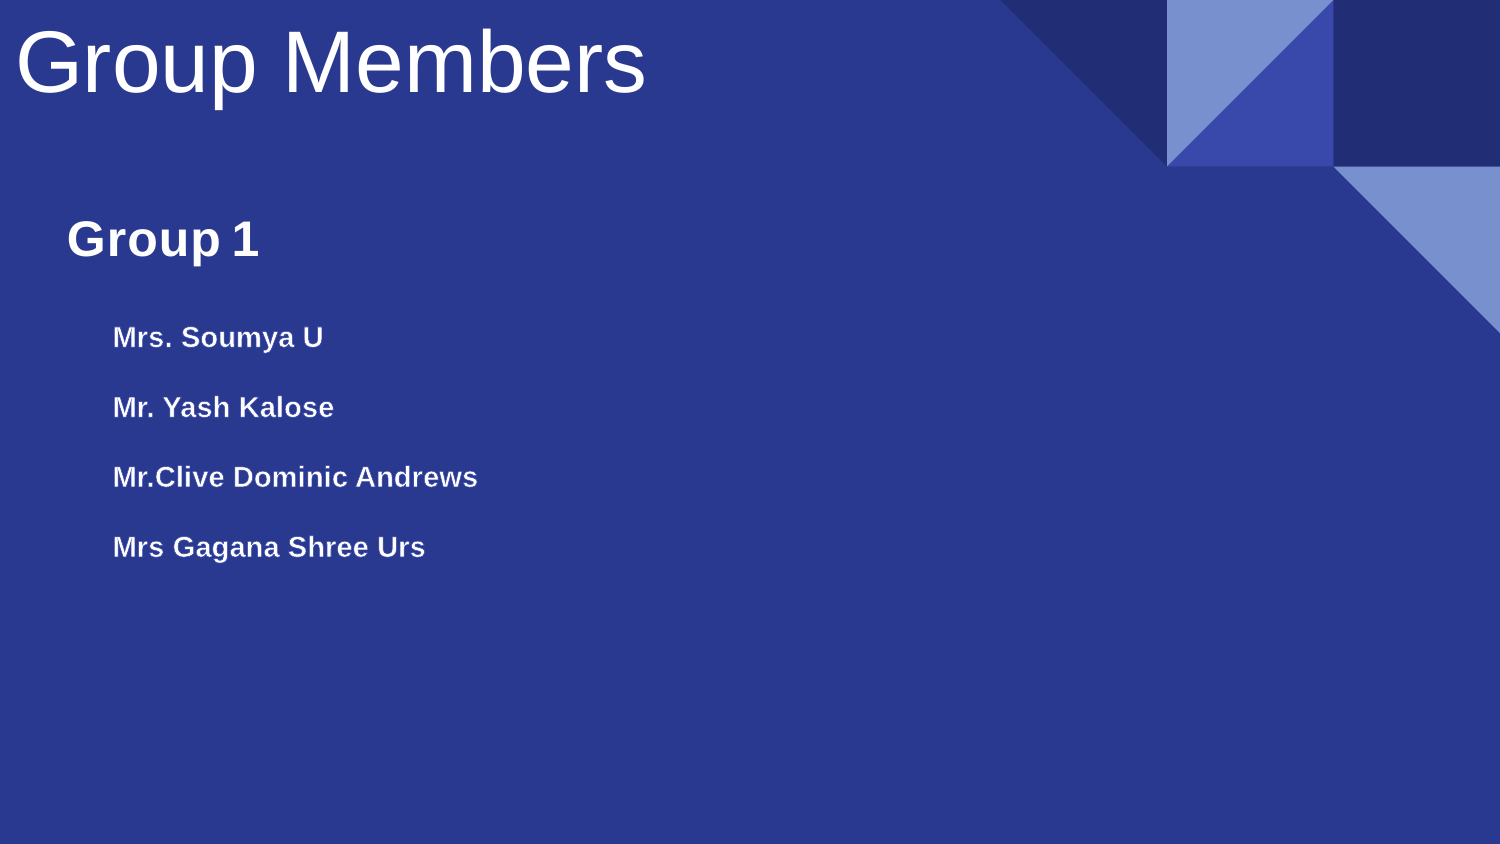

# Group Members
Group 1
Mrs. Soumya U

Mr. Yash Kalose

Mr.Clive Dominic Andrews

Mrs Gagana Shree Urs